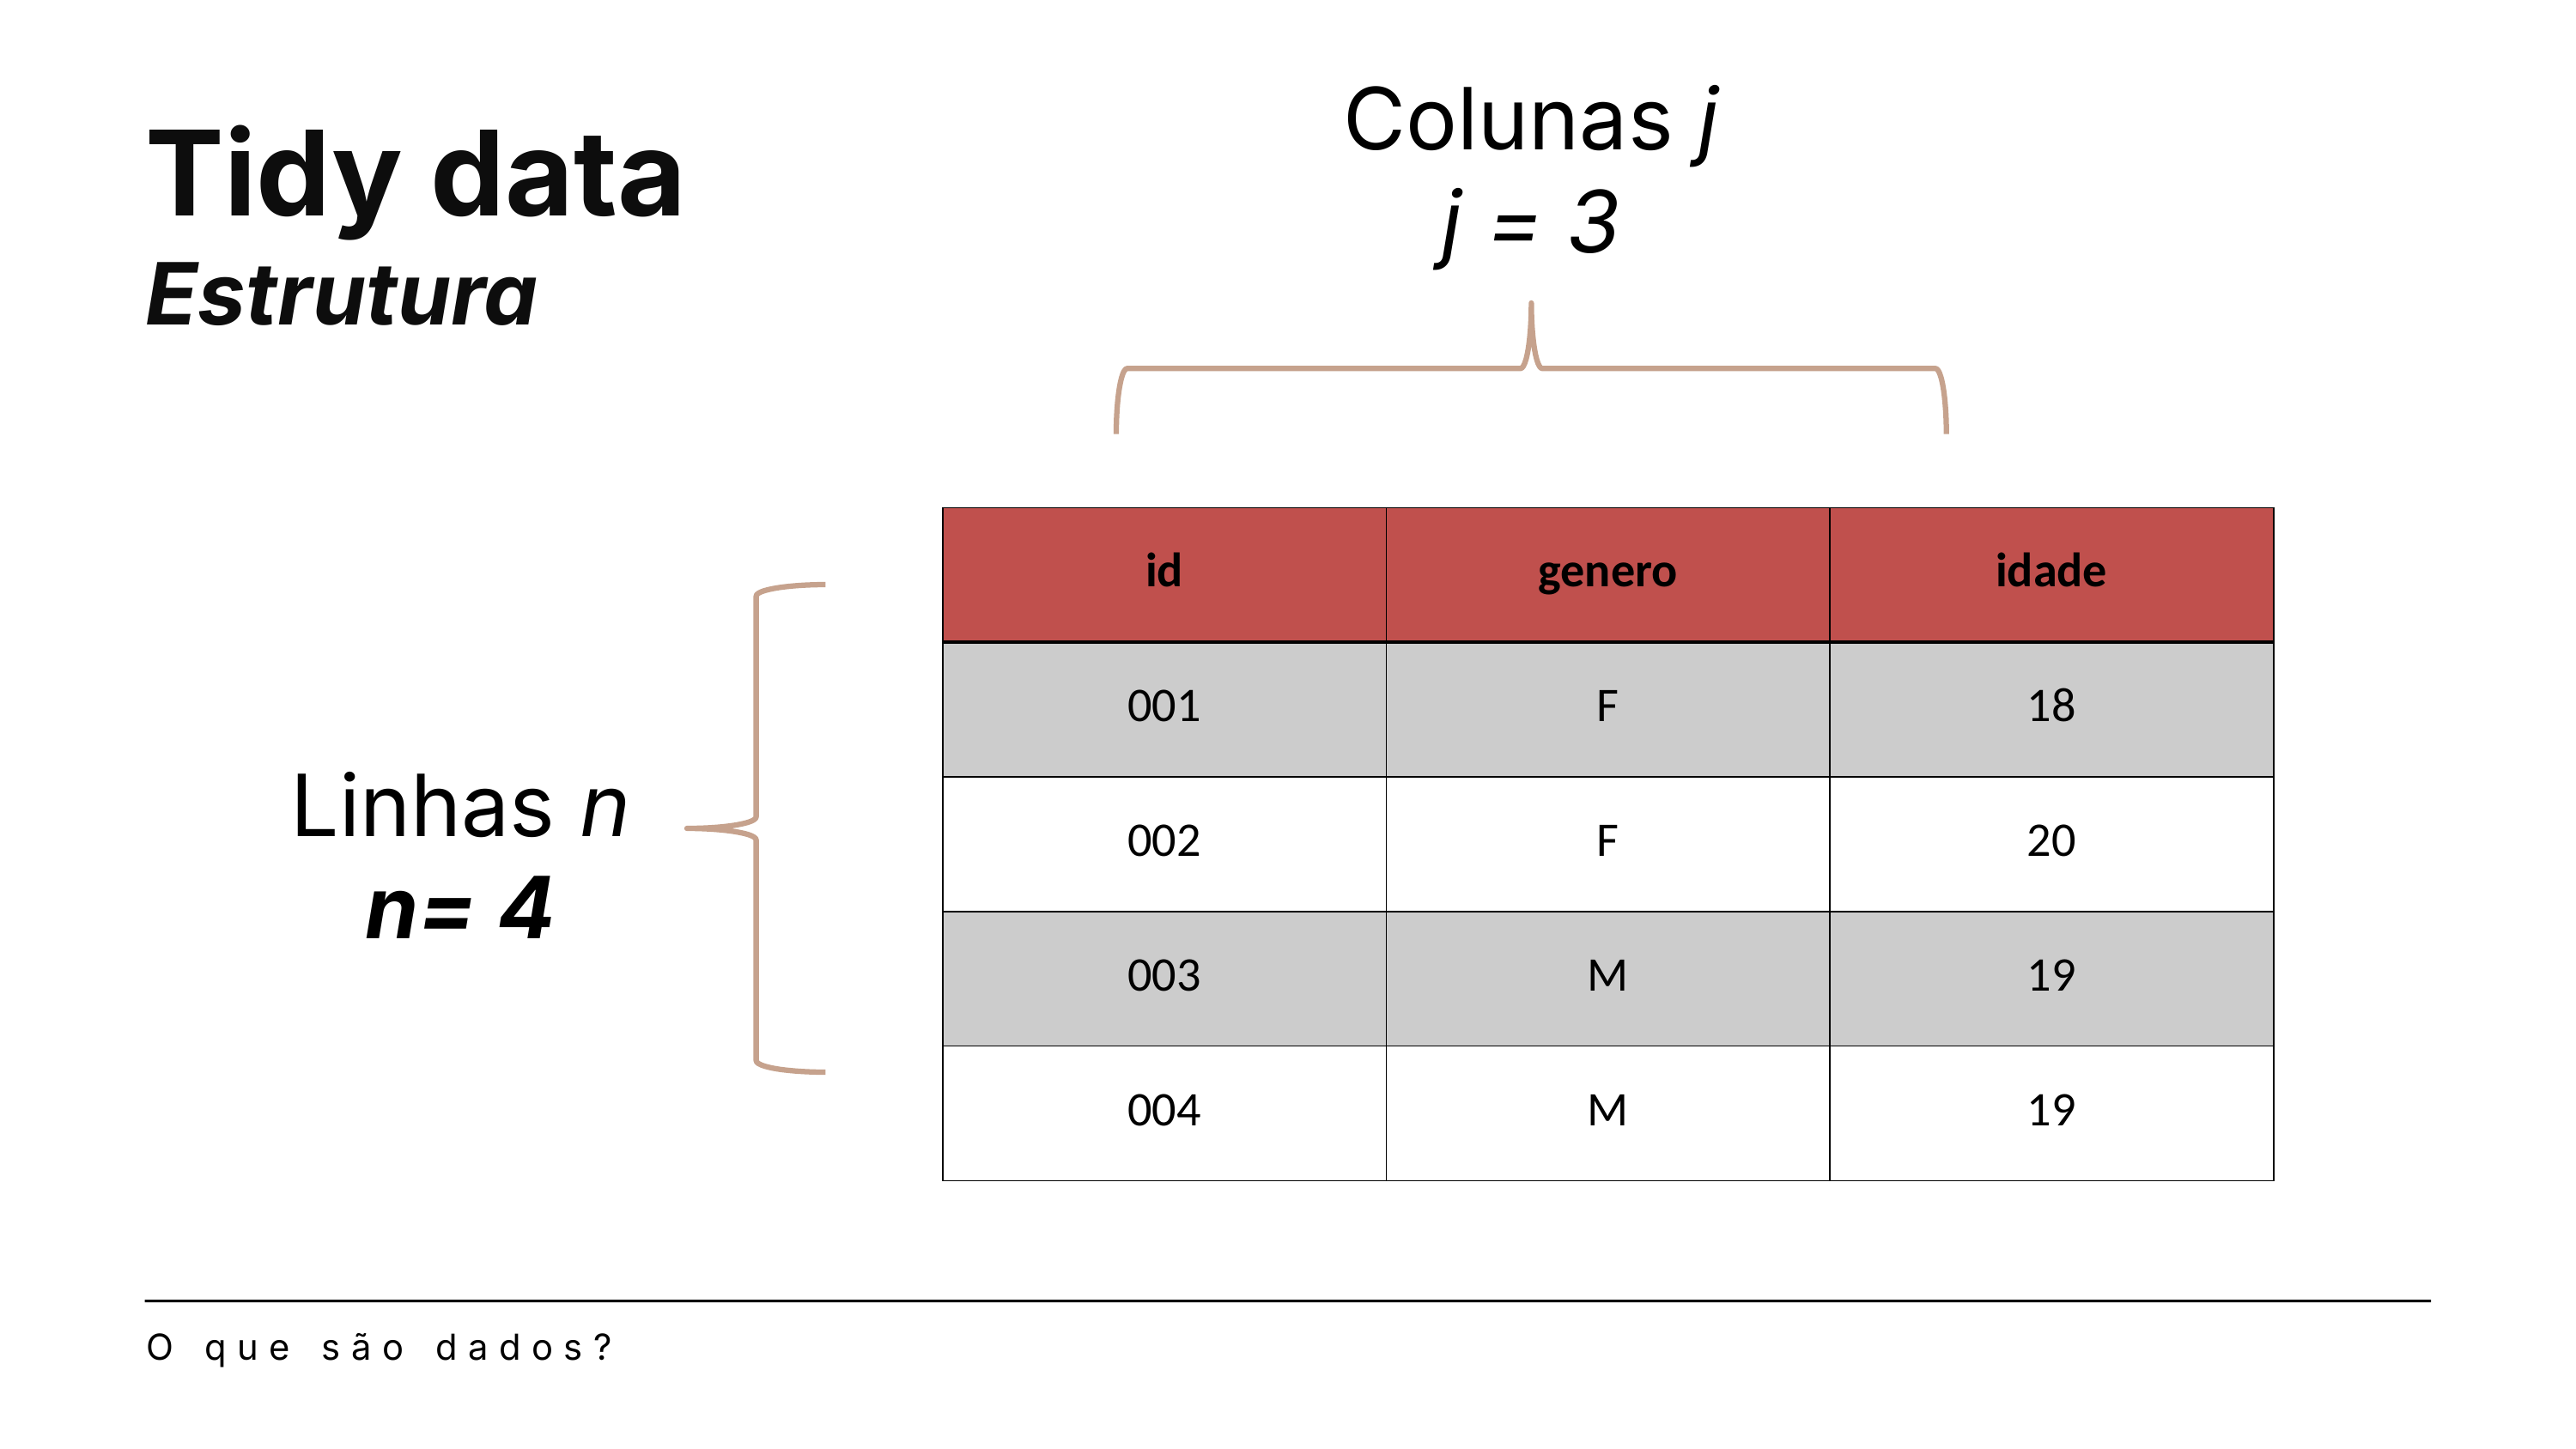

Colunas j
j = 3
Tidy data
Estrutura
| id | genero | idade |
| --- | --- | --- |
| 001 | F | 18 |
| 002 | F | 20 |
| 003 | M | 19 |
| 004 | M | 19 |

Linhas n
n= 4

O que são dados?